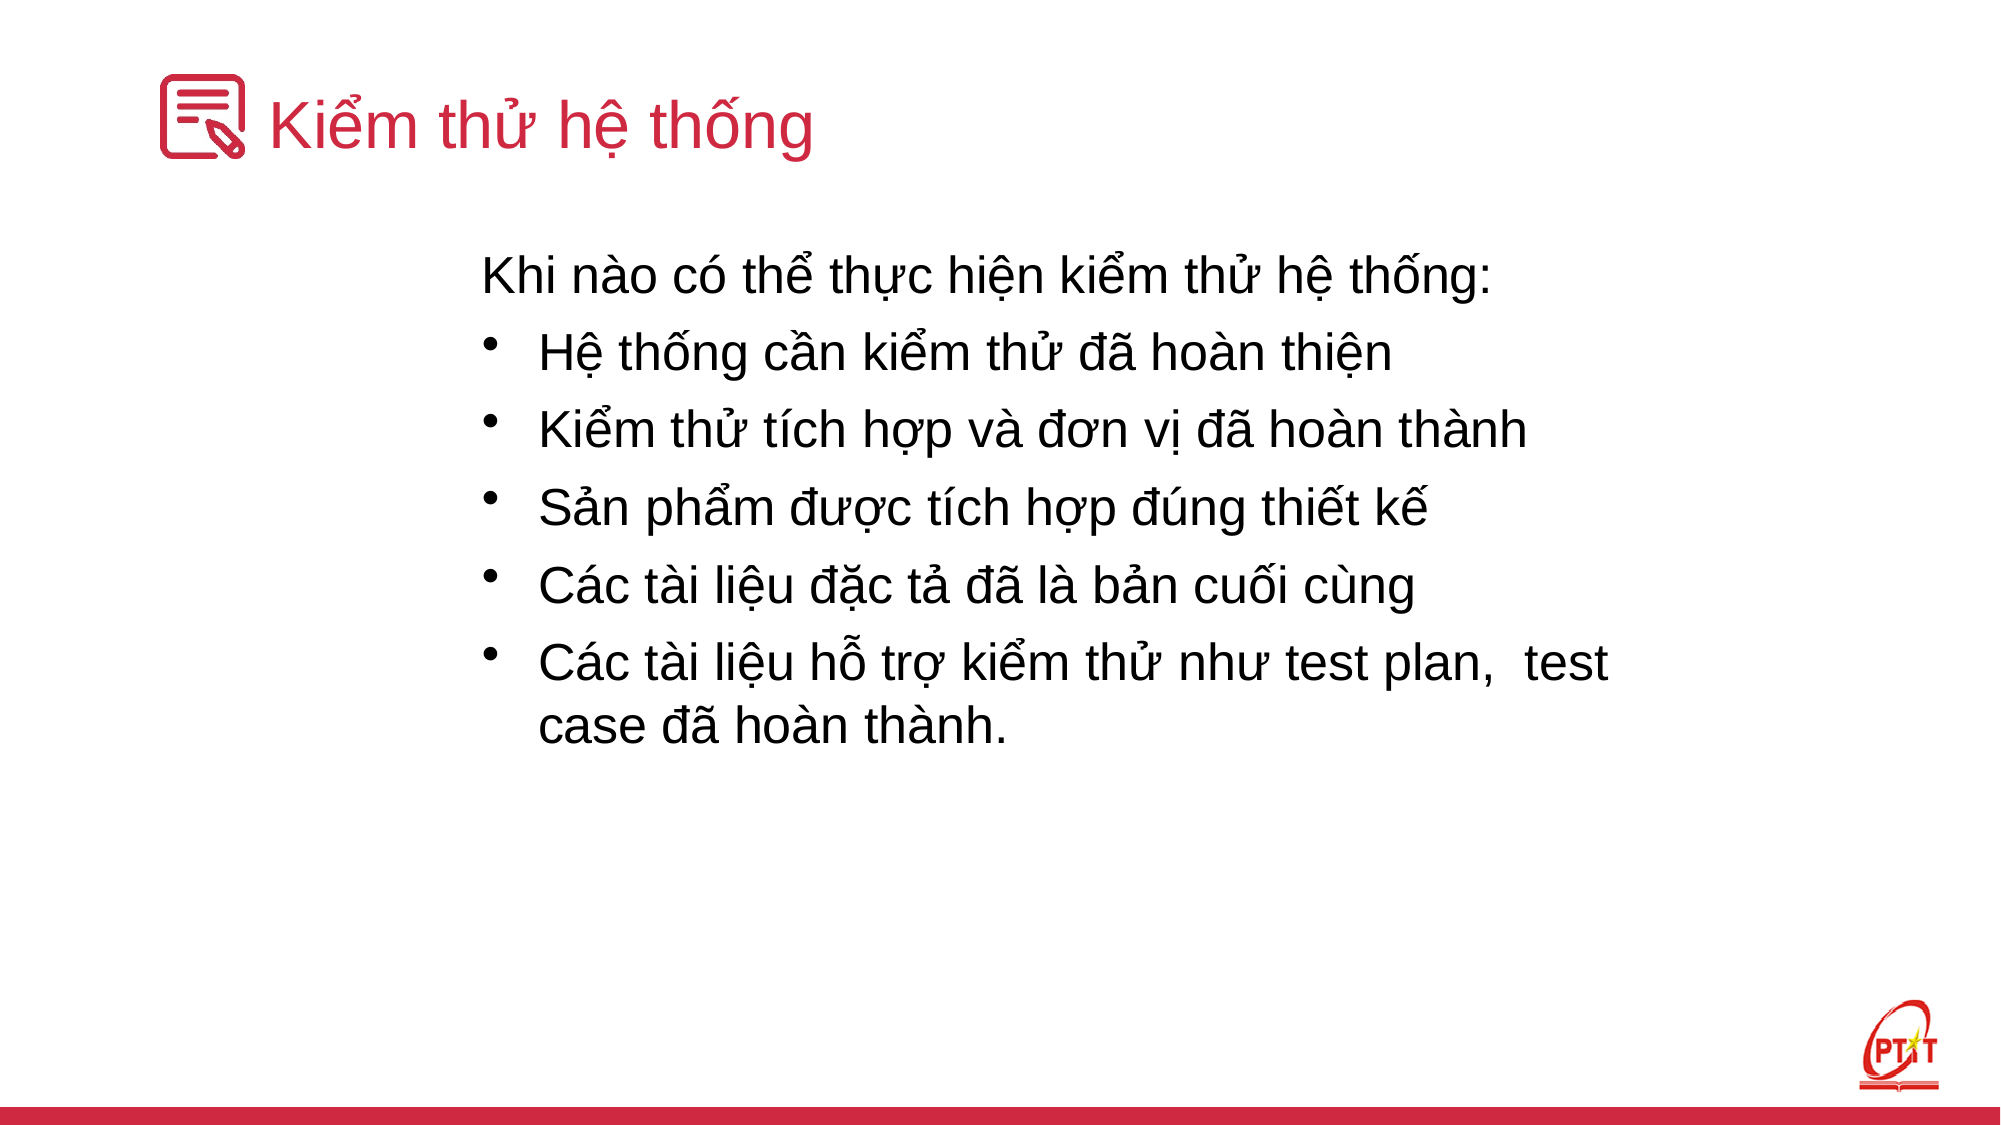

# Kiểm thử hệ thống
Khi nào có thể thực hiện kiểm thử hệ thống:
Hệ thống cần kiểm thử đã hoàn thiện
Kiểm thử tích hợp và đơn vị đã hoàn thành
Sản phẩm được tích hợp đúng thiết kế
Các tài liệu đặc tả đã là bản cuối cùng
Các tài liệu hỗ trợ kiểm thử như test plan,  test case đã hoàn thành.